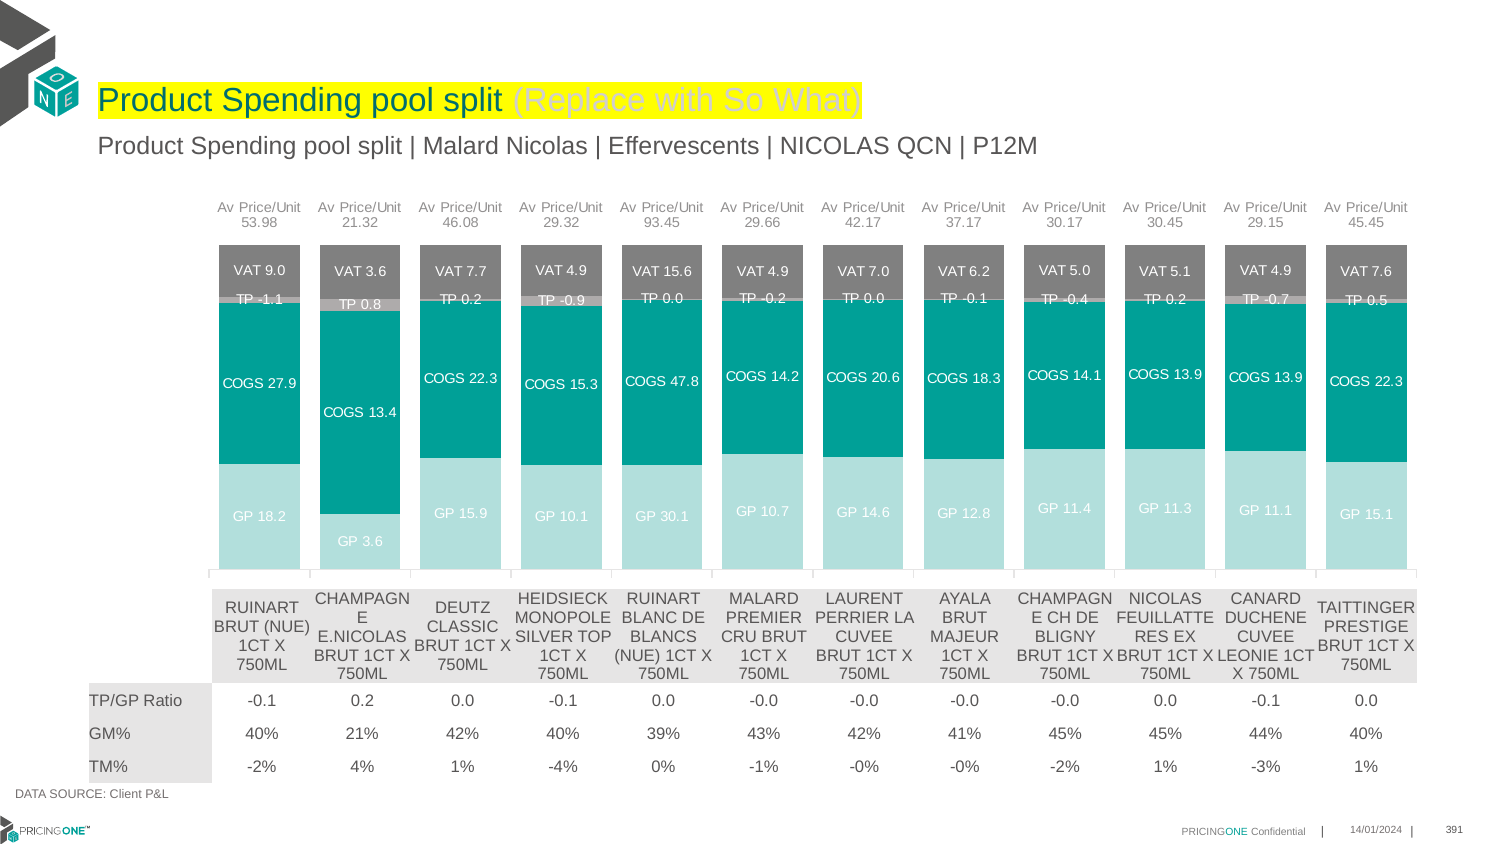

# Product Spending pool split (Replace with So What)
Product Spending pool split | Malard Nicolas | Effervescents | NICOLAS QCN | P12M

### Chart

| Category | GP | COGS | TP | VAT |
|---|---|---|---|---|
| Av Price/Unit 53.98 | 18.186456707247693 | 27.85676585504608 | -1.0600568488388191 | 8.996627729105823 |
| Av Price/Unit 21.32 | 3.601073810785041 | 13.408466698449693 | 0.758555216536589 | 3.5536191451542654 |
| Av Price/Unit 46.08 | 15.85064746720173 | 22.31419552400062 | 0.2328373596748463 | 7.6795287338581035 |
| Av Price/Unit 29.32 | 10.075775032754201 | 15.296791187695813 | -0.9430352226336254 | 4.885906199563279 |
| Av Price/Unit 93.45 | 30.069014140761926 | 47.784625311318145 | 0.018635553300754282 | 15.574455001076158 |
| Av Price/Unit 29.66 | 10.710940945674043 | 14.226450591786008 | -0.22455560914506023 | 4.942557304611981 |
| Av Price/Unit 42.17 | 14.624497382836275 | 20.56733361112412 | -0.046146895141781386 | 7.0291368197637185 |
| Av Price/Unit 37.17 | 12.78107721127849 | 18.345168366164543 | -0.14949922893152845 | 6.195349269702303 |
| Av Price/Unit 30.17 | 11.442031177143825 | 14.095354486880591 | -0.3992680202902221 | 5.027623528746837 |
| Av Price/Unit 30.45 | 11.294494046495666 | 13.904633078836751 | 0.17182309056074985 | 5.074190043178632 |
| Av Price/Unit 29.15 | 11.121067275510205 | 13.88374836734694 | -0.713489112244897 | 4.858265306122446 |
| Av Price/Unit 45.45 | 15.079836810620339 | 22.268259755797757 | 0.5285867628178877 | 7.575336665847194 |
|  | RUINART BRUT (NUE) 1CT X 750ML | CHAMPAGNE E.NICOLAS BRUT 1CT X 750ML | DEUTZ CLASSIC BRUT 1CT X 750ML | HEIDSIECK MONOPOLE SILVER TOP 1CT X 750ML | RUINART BLANC DE BLANCS (NUE) 1CT X 750ML | MALARD PREMIER CRU BRUT 1CT X 750ML | LAURENT PERRIER LA CUVEE BRUT 1CT X 750ML | AYALA BRUT MAJEUR 1CT X 750ML | CHAMPAGNE CH DE BLIGNY BRUT 1CT X 750ML | NICOLAS FEUILLATTE RES EX BRUT 1CT X 750ML | CANARD DUCHENE CUVEE LEONIE 1CT X 750ML | TAITTINGER PRESTIGE BRUT 1CT X 750ML |
| --- | --- | --- | --- | --- | --- | --- | --- | --- | --- | --- | --- | --- |
| TP/GP Ratio | -0.1 | 0.2 | 0.0 | -0.1 | 0.0 | -0.0 | -0.0 | -0.0 | -0.0 | 0.0 | -0.1 | 0.0 |
| GM% | 40% | 21% | 42% | 40% | 39% | 43% | 42% | 41% | 45% | 45% | 44% | 40% |
| TM% | -2% | 4% | 1% | -4% | 0% | -1% | -0% | -0% | -2% | 1% | -3% | 1% |
DATA SOURCE: Client P&L

14/01/2024
391